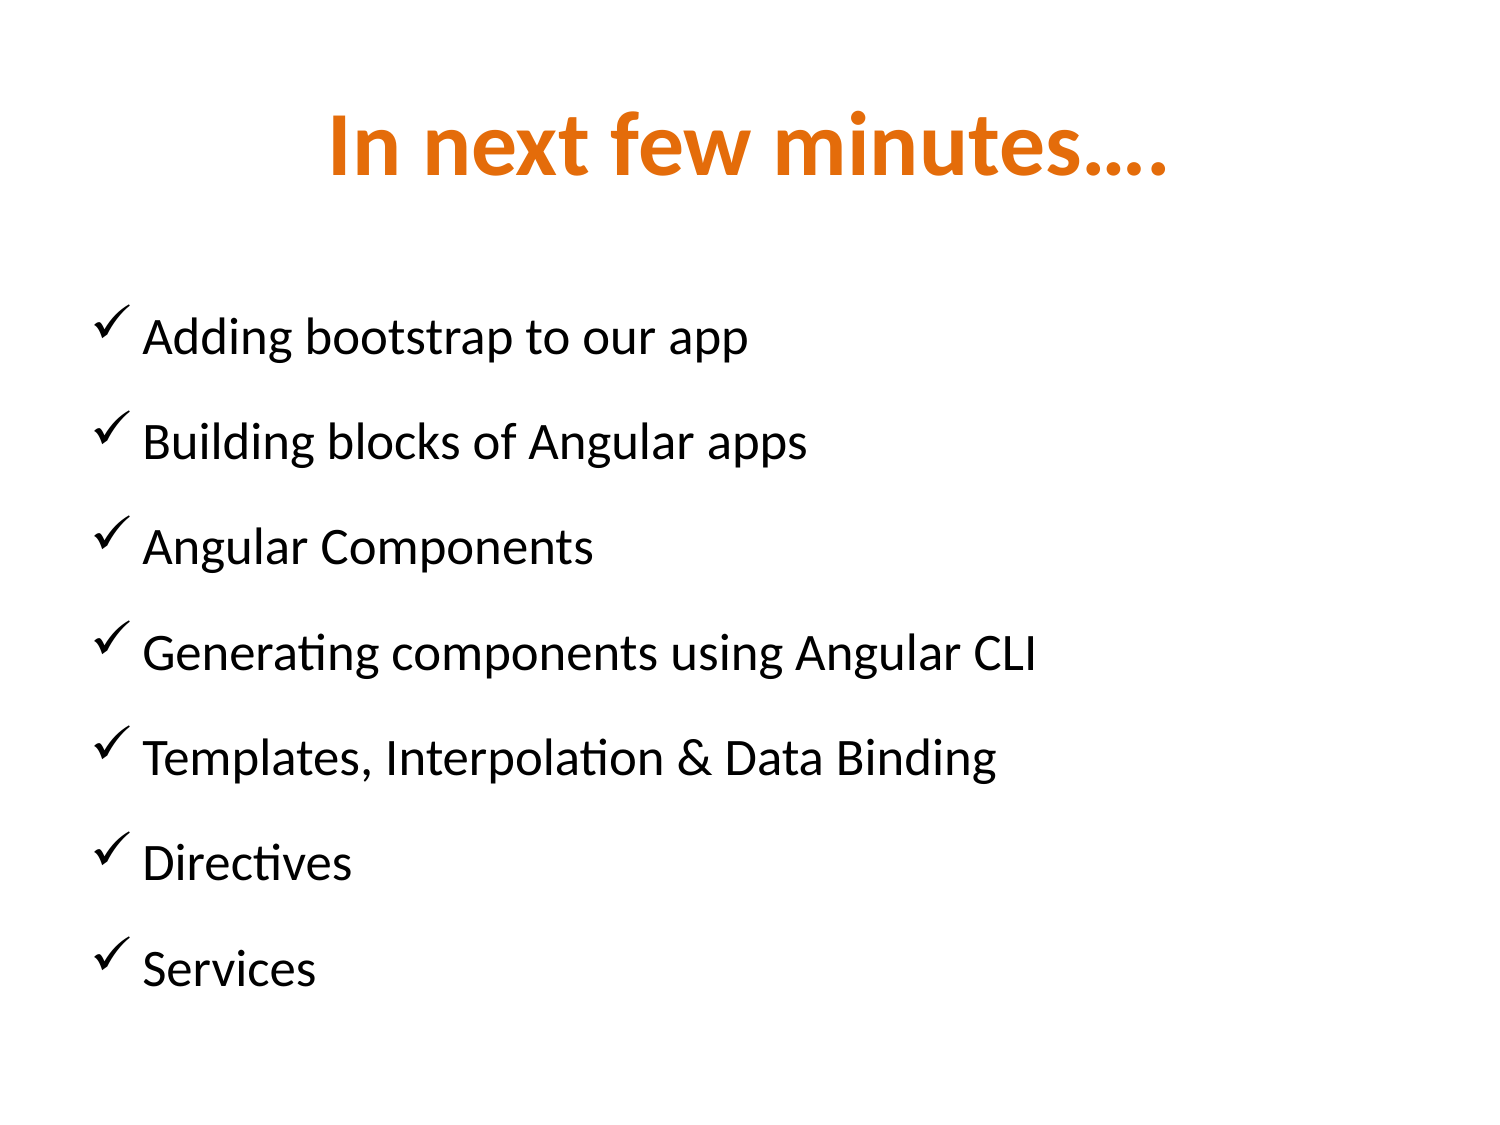

# In next few minutes….
Adding bootstrap to our app
Building blocks of Angular apps
Angular Components
Generating components using Angular CLI
Templates, Interpolation & Data Binding
Directives
Services